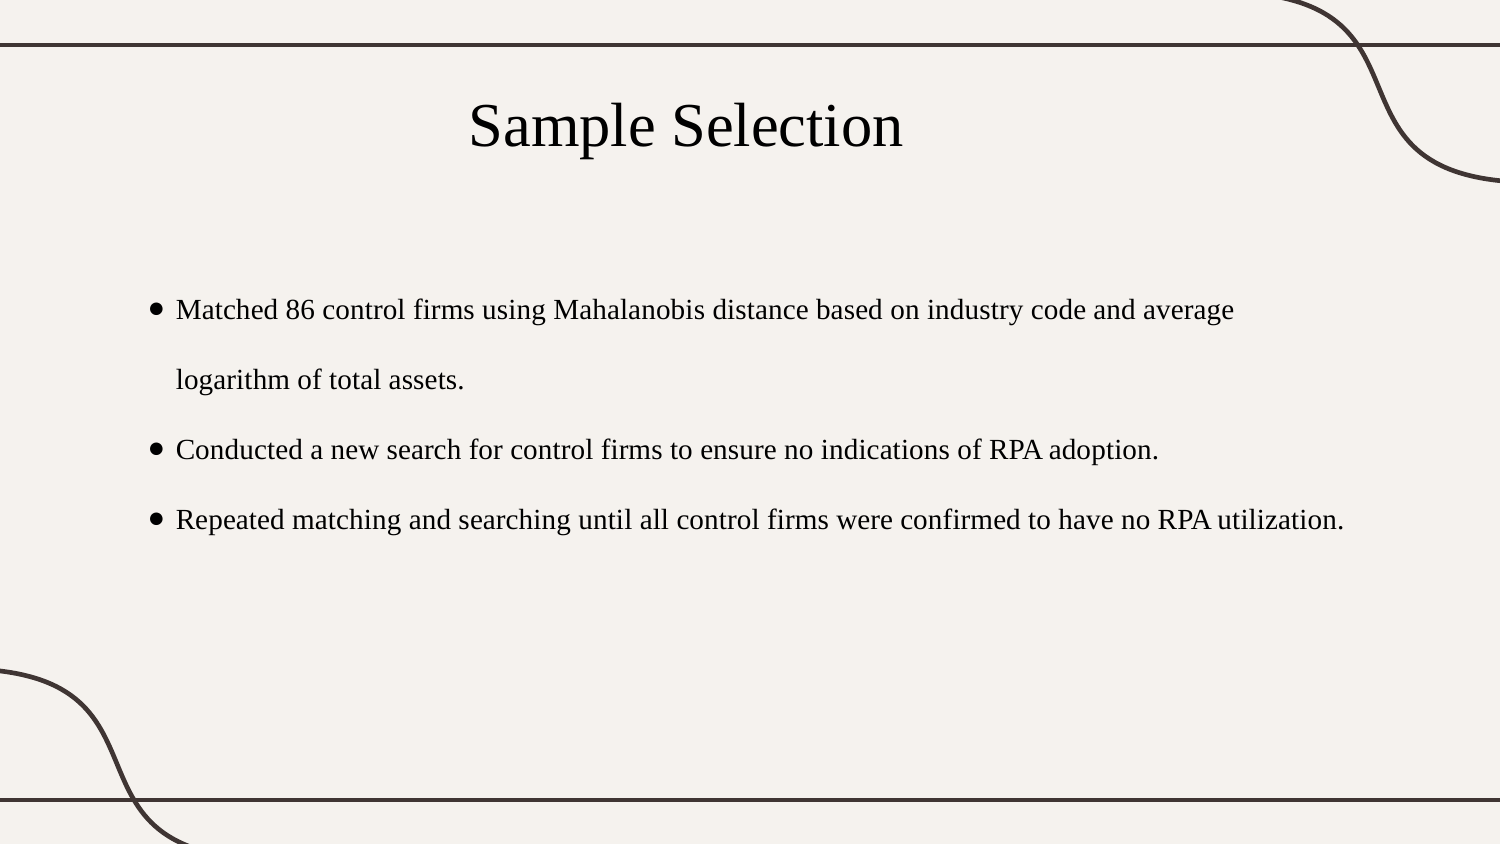

# Sample Selection
Matched 86 control firms using Mahalanobis distance based on industry code and average logarithm of total assets.
Conducted a new search for control firms to ensure no indications of RPA adoption.
Repeated matching and searching until all control firms were confirmed to have no RPA utilization.